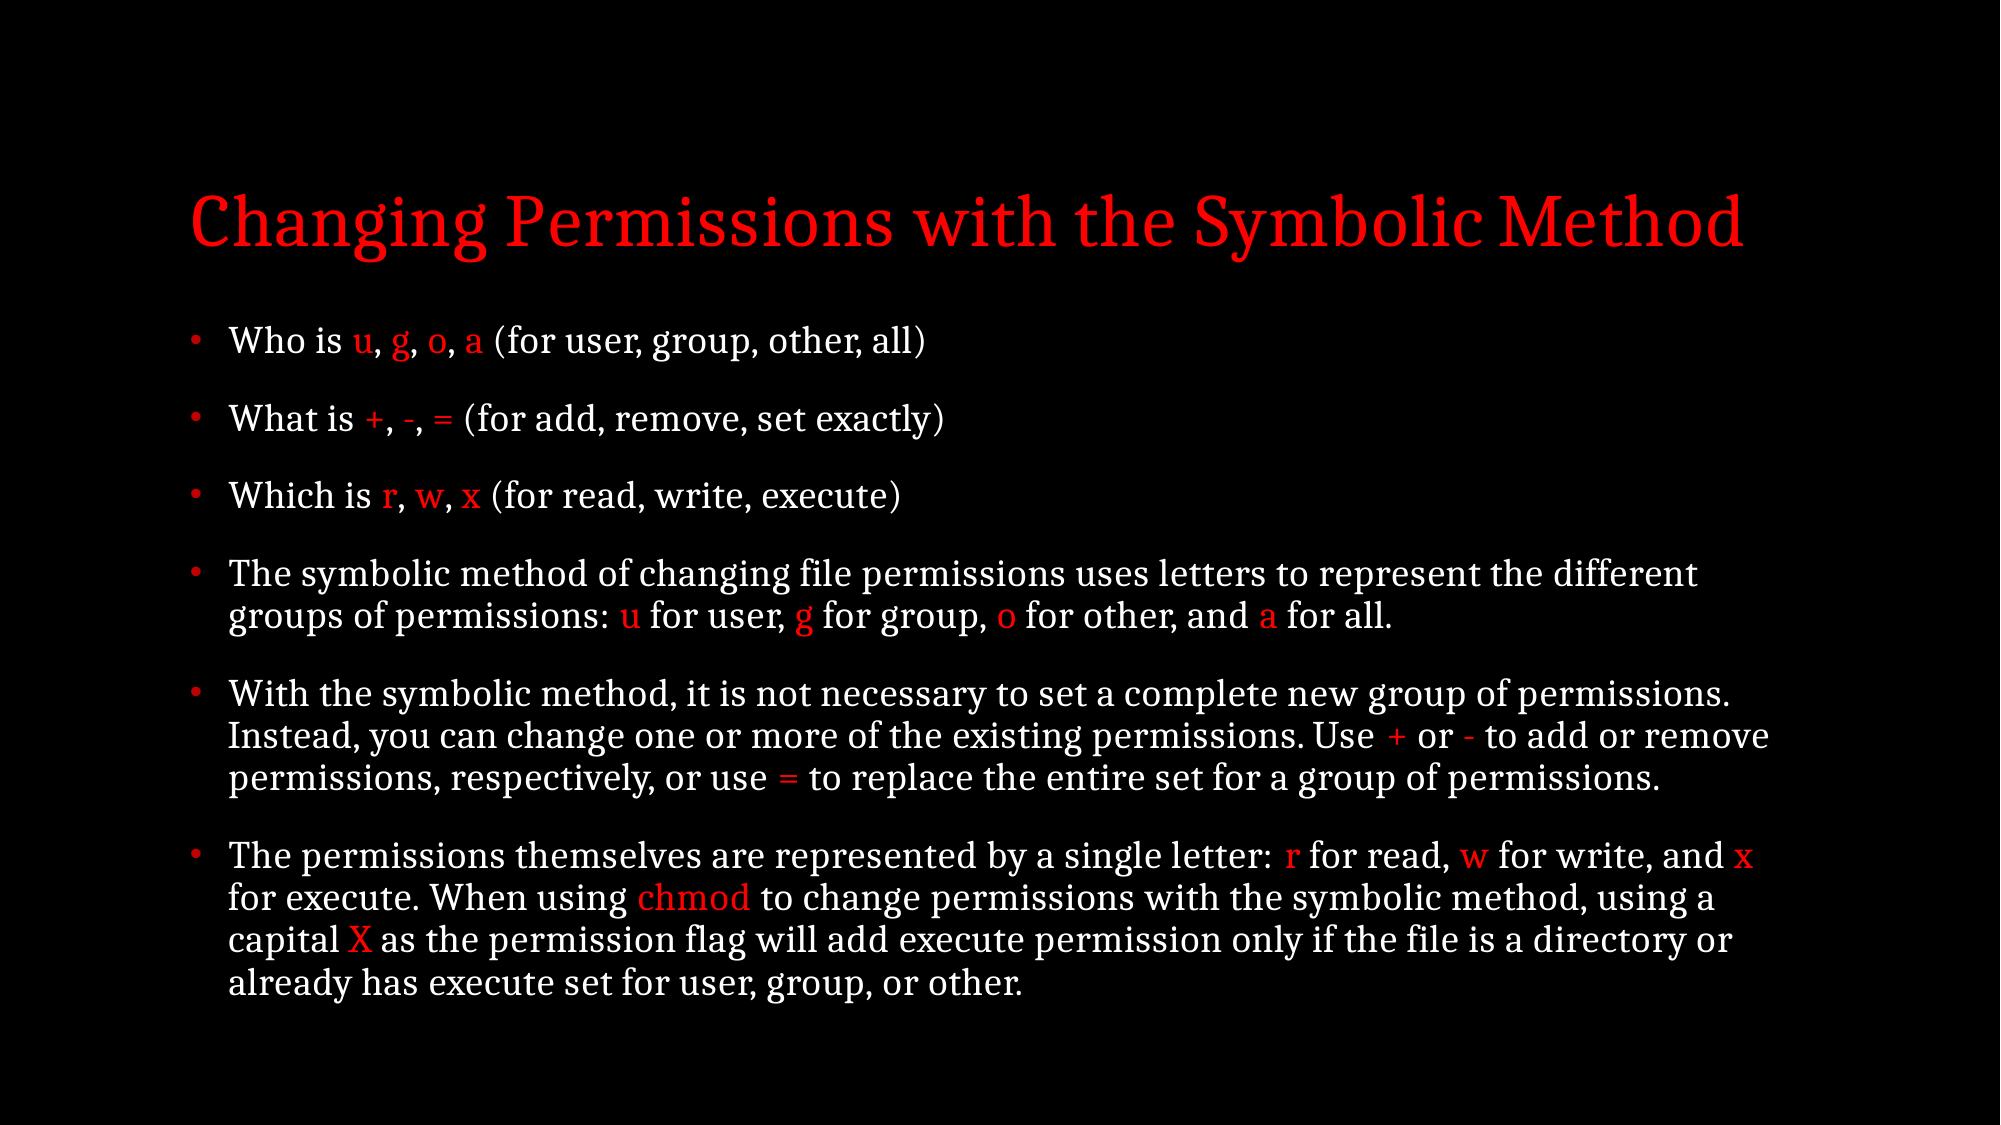

# Changing Permissions with the Symbolic Method
Who is u, g, o, a (for user, group, other, all)
What is +, -, = (for add, remove, set exactly)
Which is r, w, x (for read, write, execute)
The symbolic method of changing file permissions uses letters to represent the different groups of permissions: u for user, g for group, o for other, and a for all.
With the symbolic method, it is not necessary to set a complete new group of permissions. Instead, you can change one or more of the existing permissions. Use + or - to add or remove permissions, respectively, or use = to replace the entire set for a group of permissions.
The permissions themselves are represented by a single letter: r for read, w for write, and x for execute. When using chmod to change permissions with the symbolic method, using a capital X as the permission flag will add execute permission only if the file is a directory or already has execute set for user, group, or other.